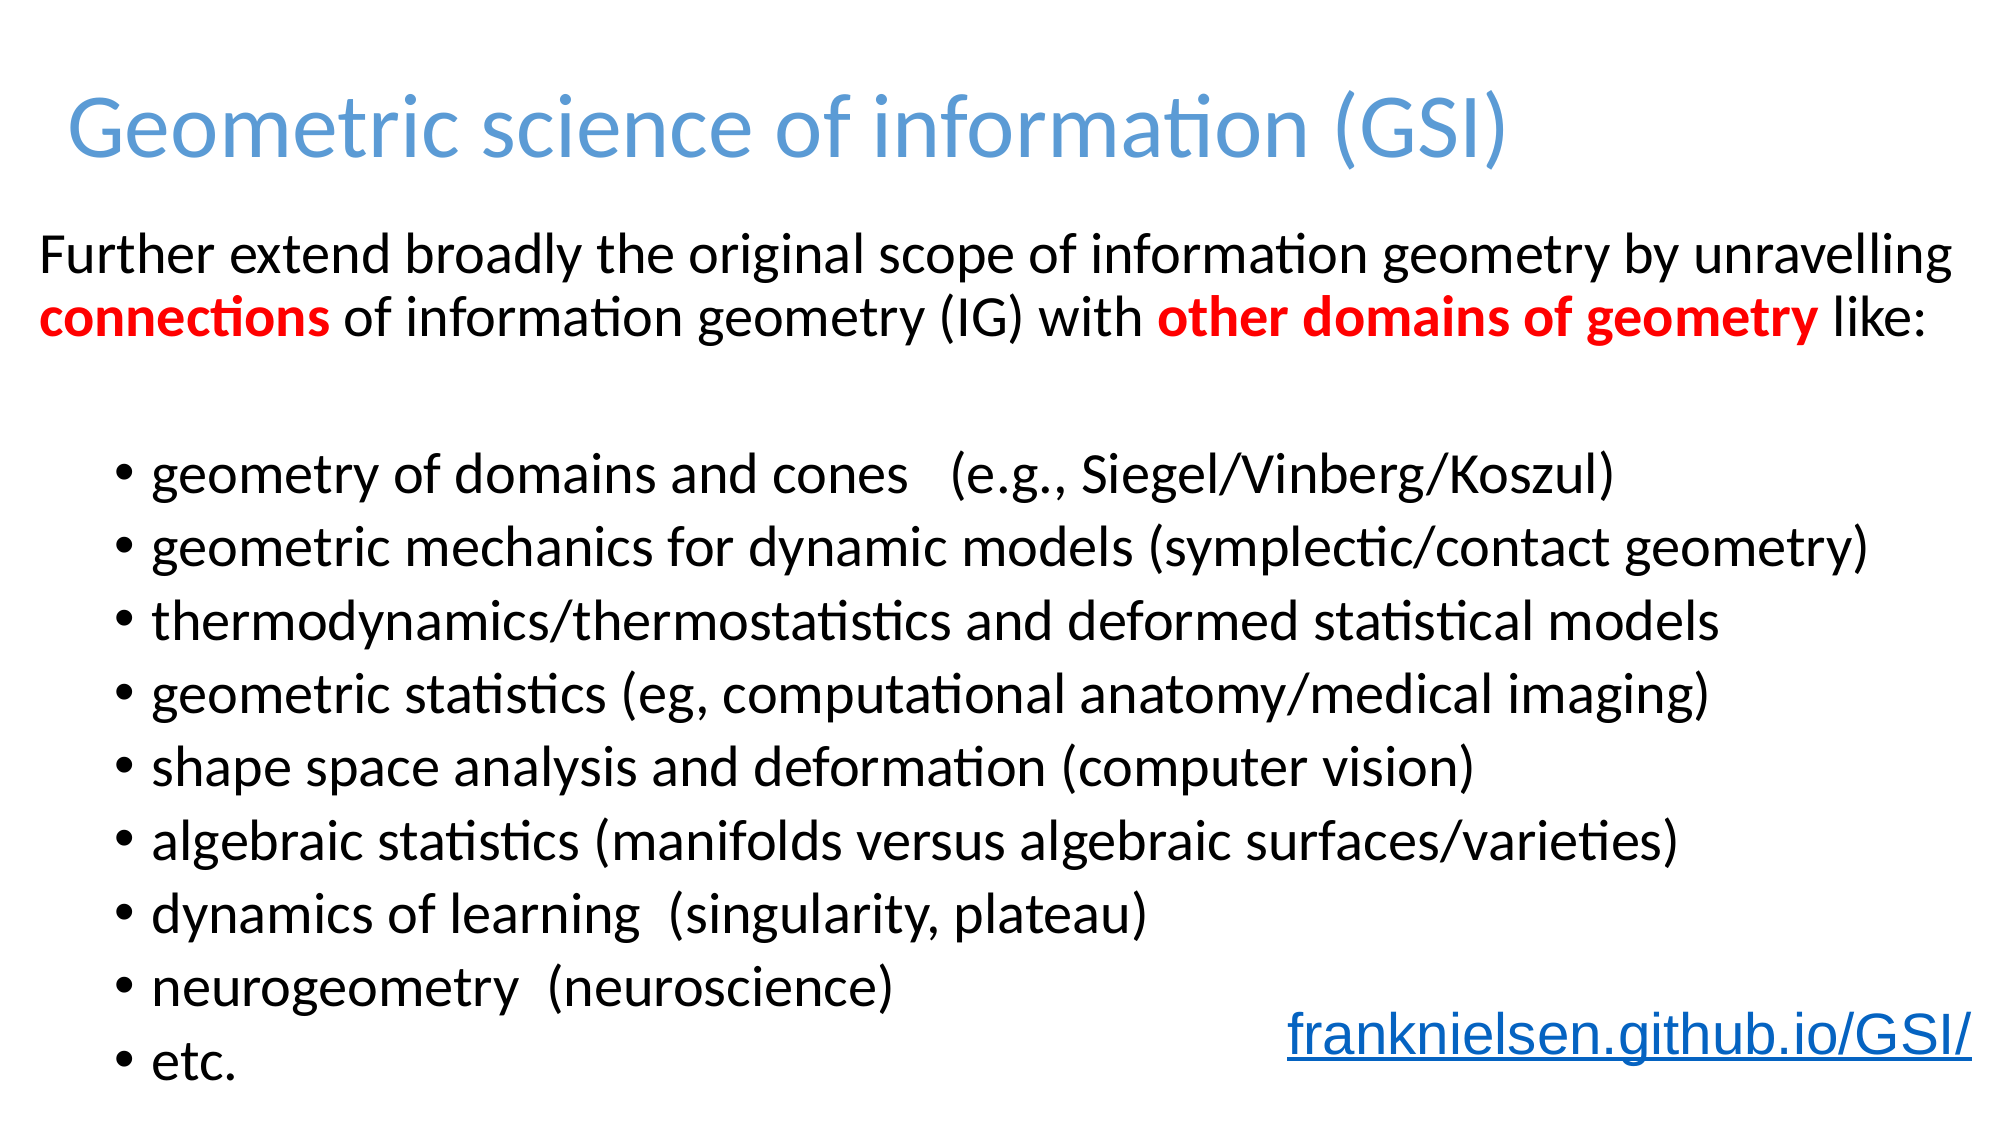

# Geometric science of information (GSI)
Further extend broadly the original scope of information geometry by unravelling connections of information geometry (IG) with other domains of geometry like:

geometry of domains and cones   (e.g., Siegel/Vinberg/Koszul)
geometric mechanics for dynamic models (symplectic/contact geometry)
thermodynamics/thermostatistics and deformed statistical models
geometric statistics (eg, computational anatomy/medical imaging)
shape space analysis and deformation (computer vision)
algebraic statistics (manifolds versus algebraic surfaces/varieties)
dynamics of learning  (singularity, plateau)
neurogeometry  (neuroscience)
etc.

franknielsen.github.io/GSI/